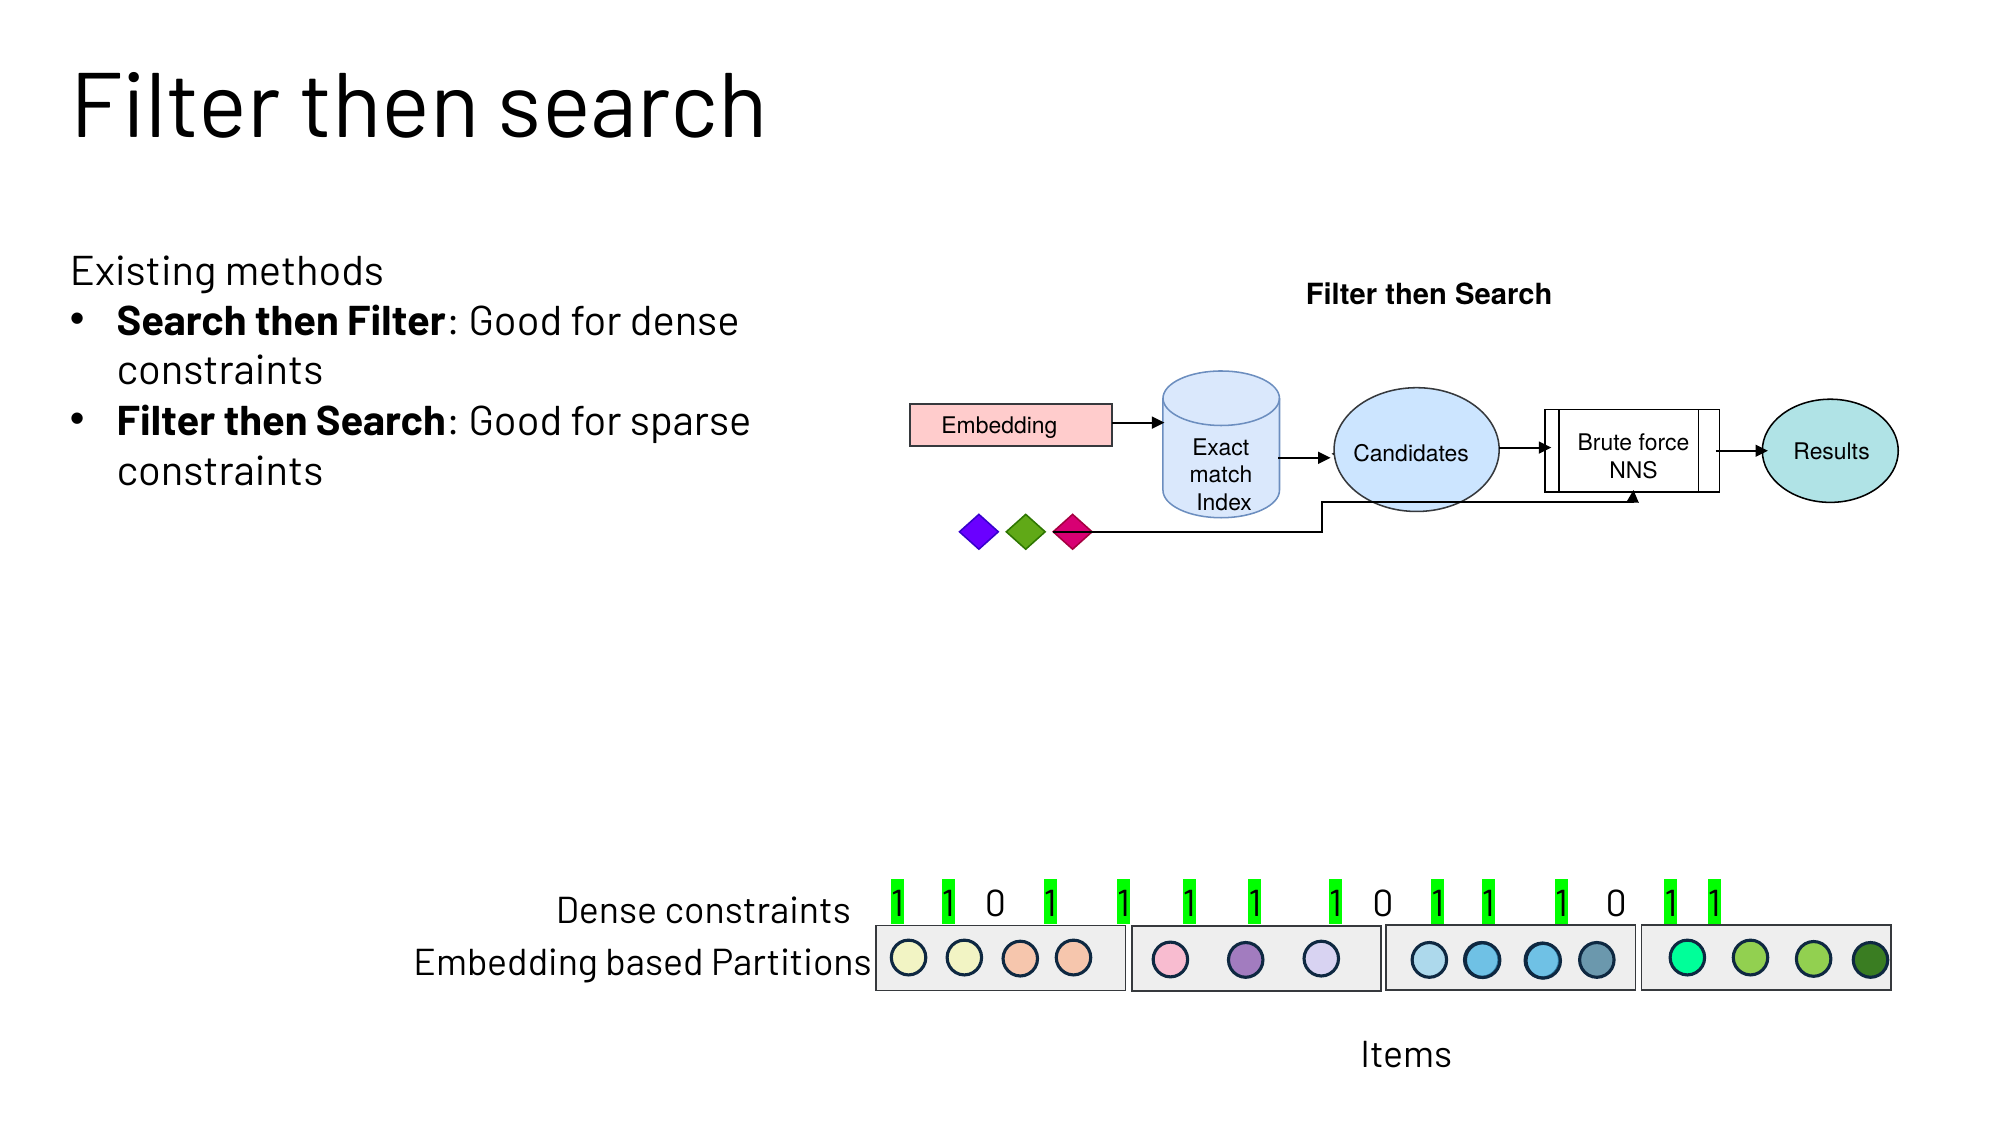

# Filter then search
Existing methods
Search then Filter: Good for dense constraints
Filter then Search: Good for sparse constraints

Filter then Search

Embedding

Brute force NNS
Exact
match
Index
Results
Candidates

1     1    0     1        1       1       1         1    0     1     1        1     0     1    1
Dense constraints

Embedding based Partitions

Items